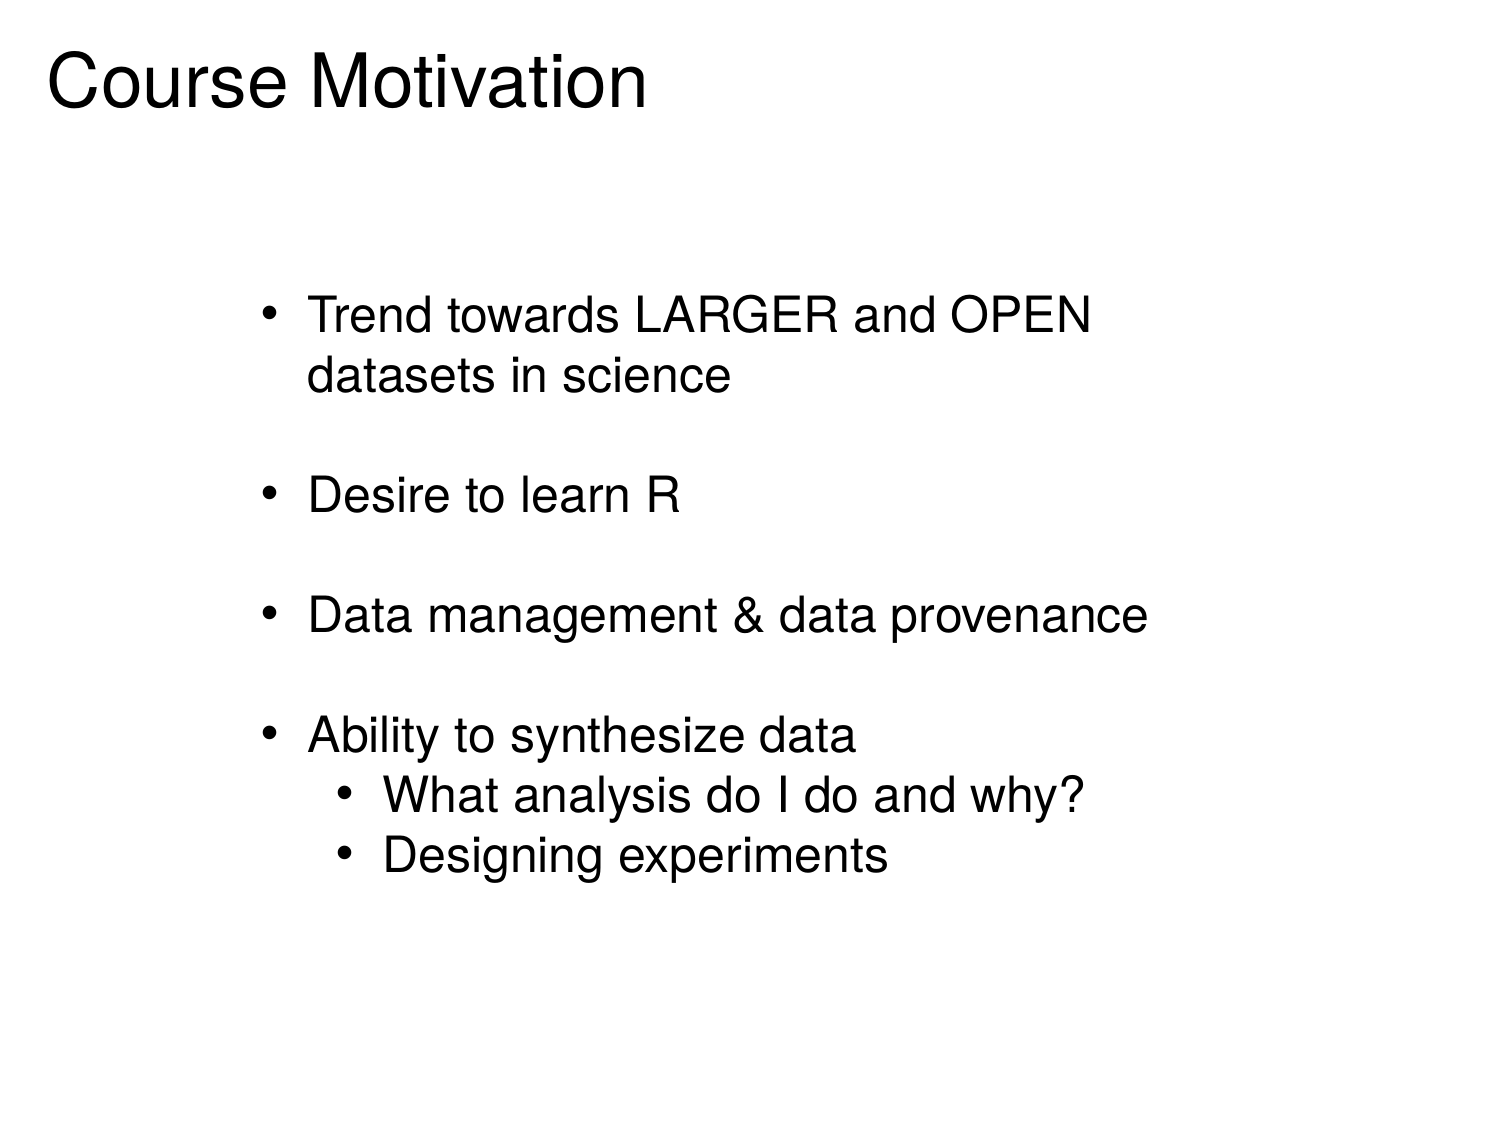

Course Motivation
Trend towards LARGER and OPEN datasets in science

Desire to learn R

Data management & data provenance

Ability to synthesize data
What analysis do I do and why?
Designing experiments